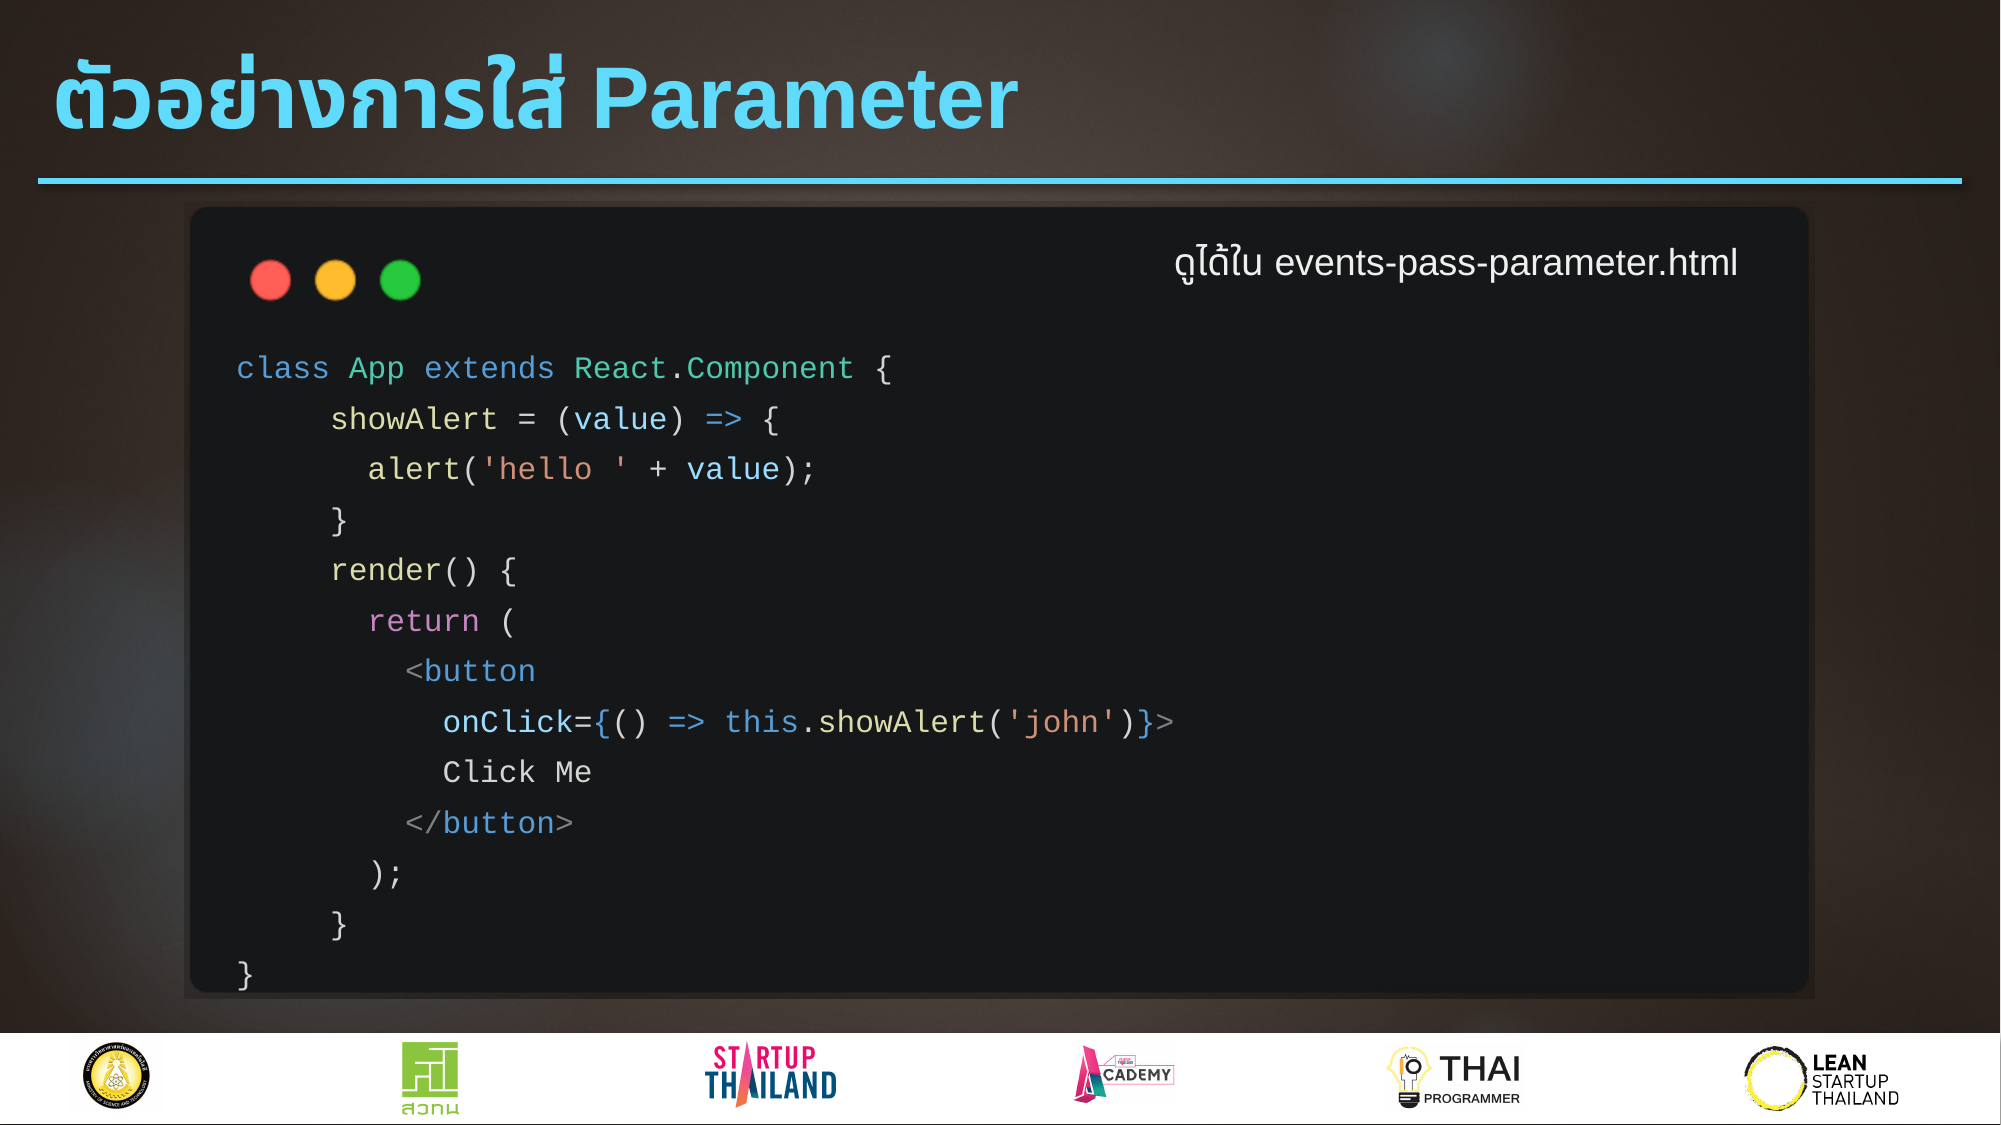

# ตัวอย่างการใส่ Parameter
ดูได้ใน events-pass-parameter.html
class App extends React.Component {
     showAlert = (value) => {
       alert('hello ' + value);
     }
     render() {
       return (
         <button
           onClick={() => this.showAlert('john')}>
           Click Me
         </button>
       );
     }
}